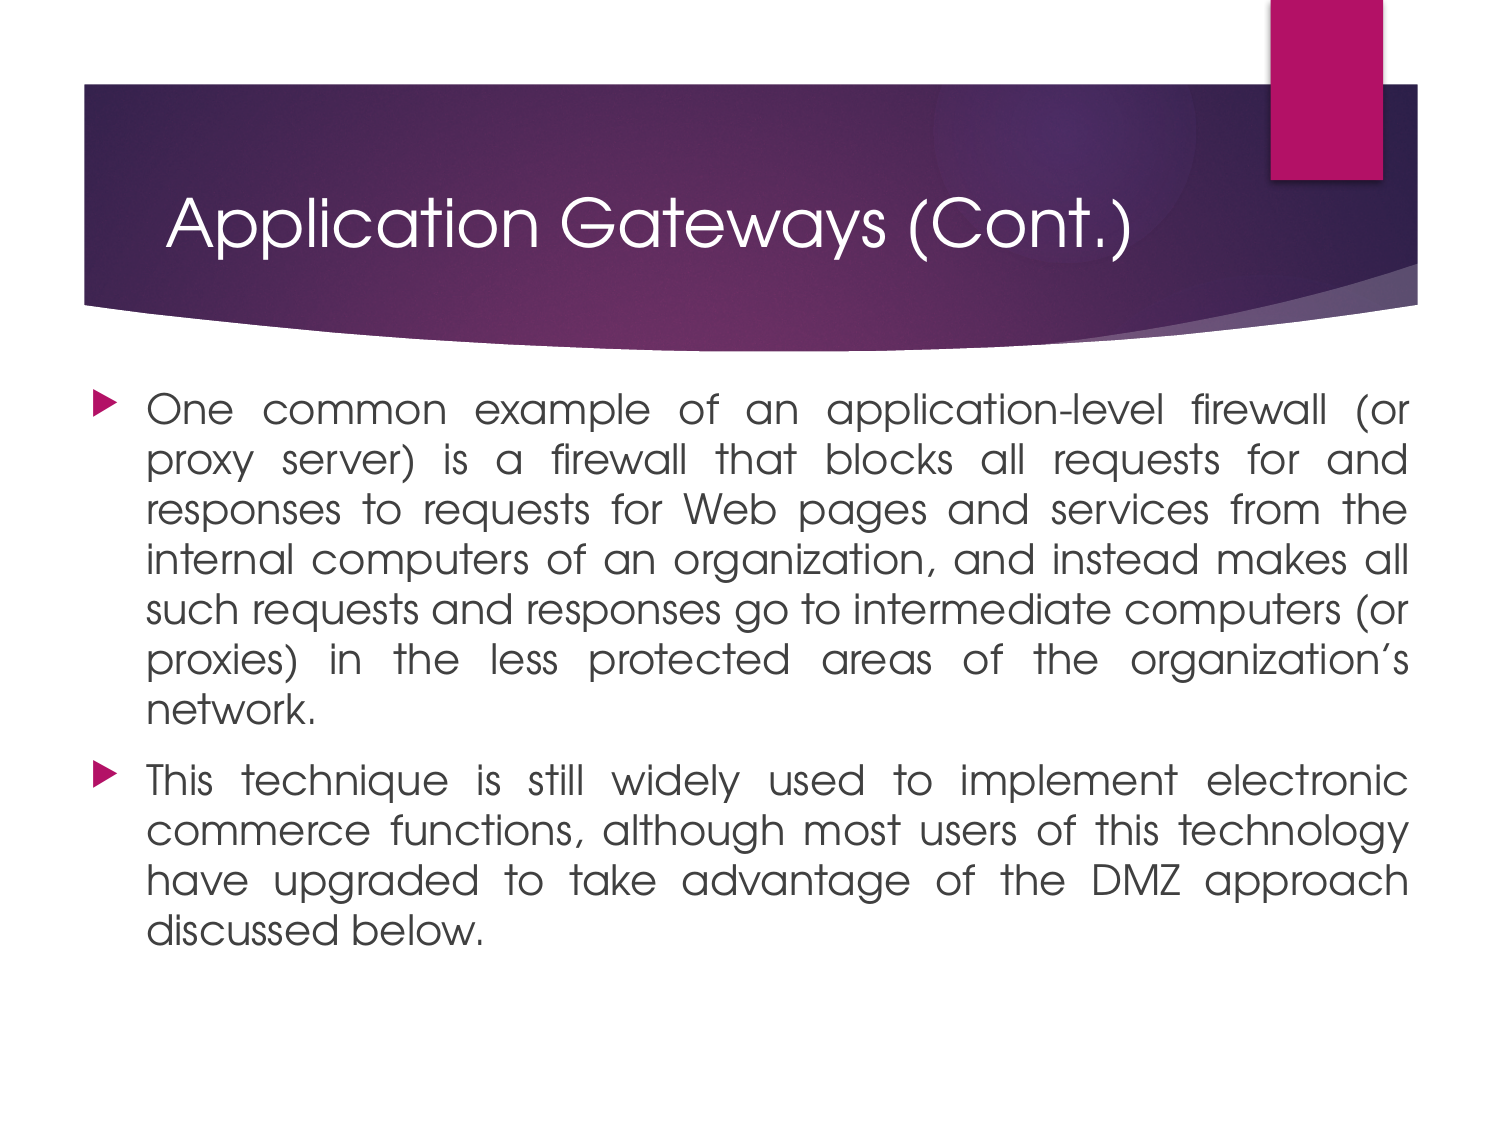

# Application Gateways (Cont.)
One common example of an application-level firewall (or proxy server) is a firewall that blocks all requests for and responses to requests for Web pages and services from the internal computers of an organization, and instead makes all such requests and responses go to intermediate computers (or proxies) in the less protected areas of the organization’s network.
This technique is still widely used to implement electronic commerce functions, although most users of this technology have upgraded to take advantage of the DMZ approach discussed below.